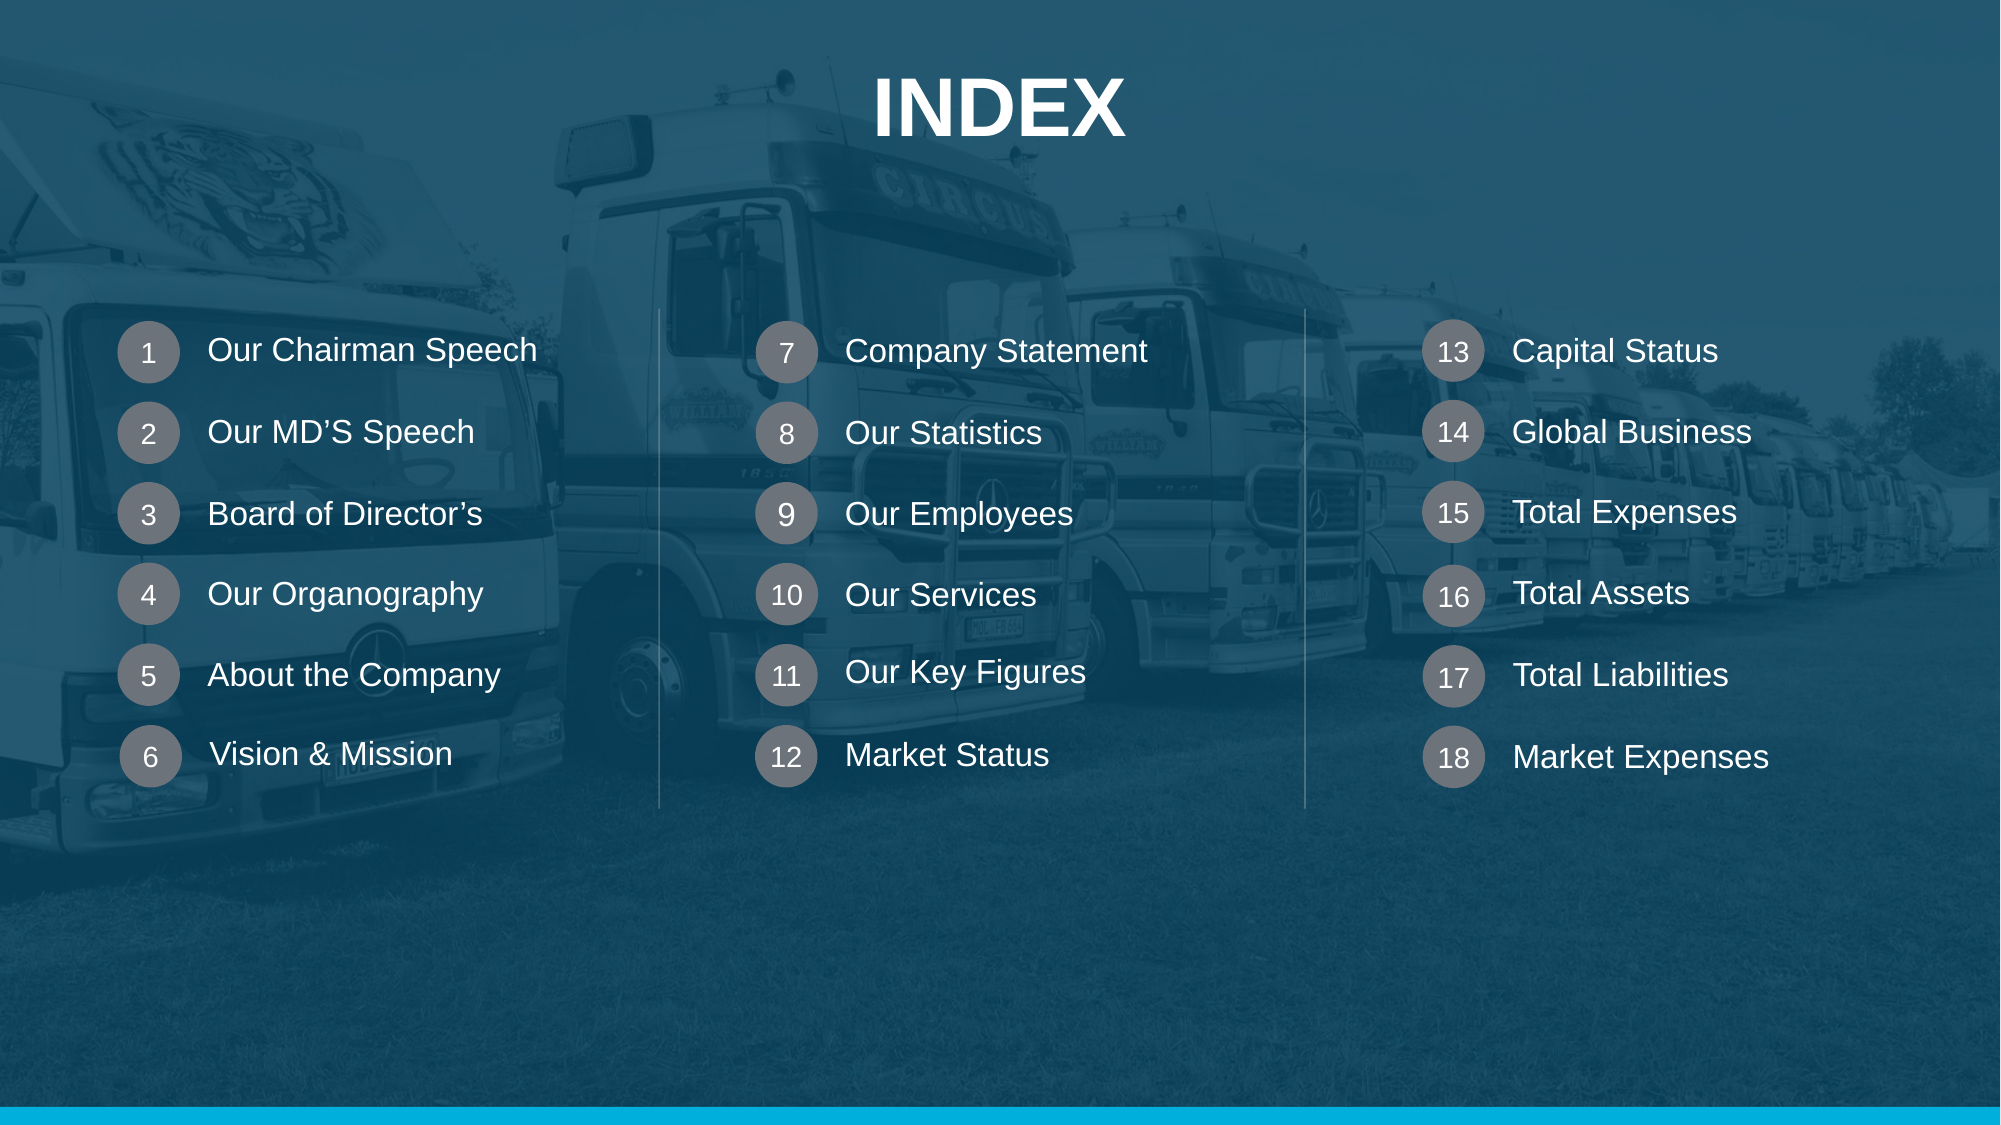

# INDEX
13
Our Chairman Speech
1
7
Company Statement
Capital Status
14
2
8
Our MD’S Speech
Global Business
Our Statistics
15
3
9
Total Expenses
Board of Director’s
Our Employees
4
10
Total Assets
16
Our Organography
Our Services
Our Key Figures
5
11
17
About the Company
Total Liabilities
Vision & Mission
6
12
18
Market Status
Market Expenses